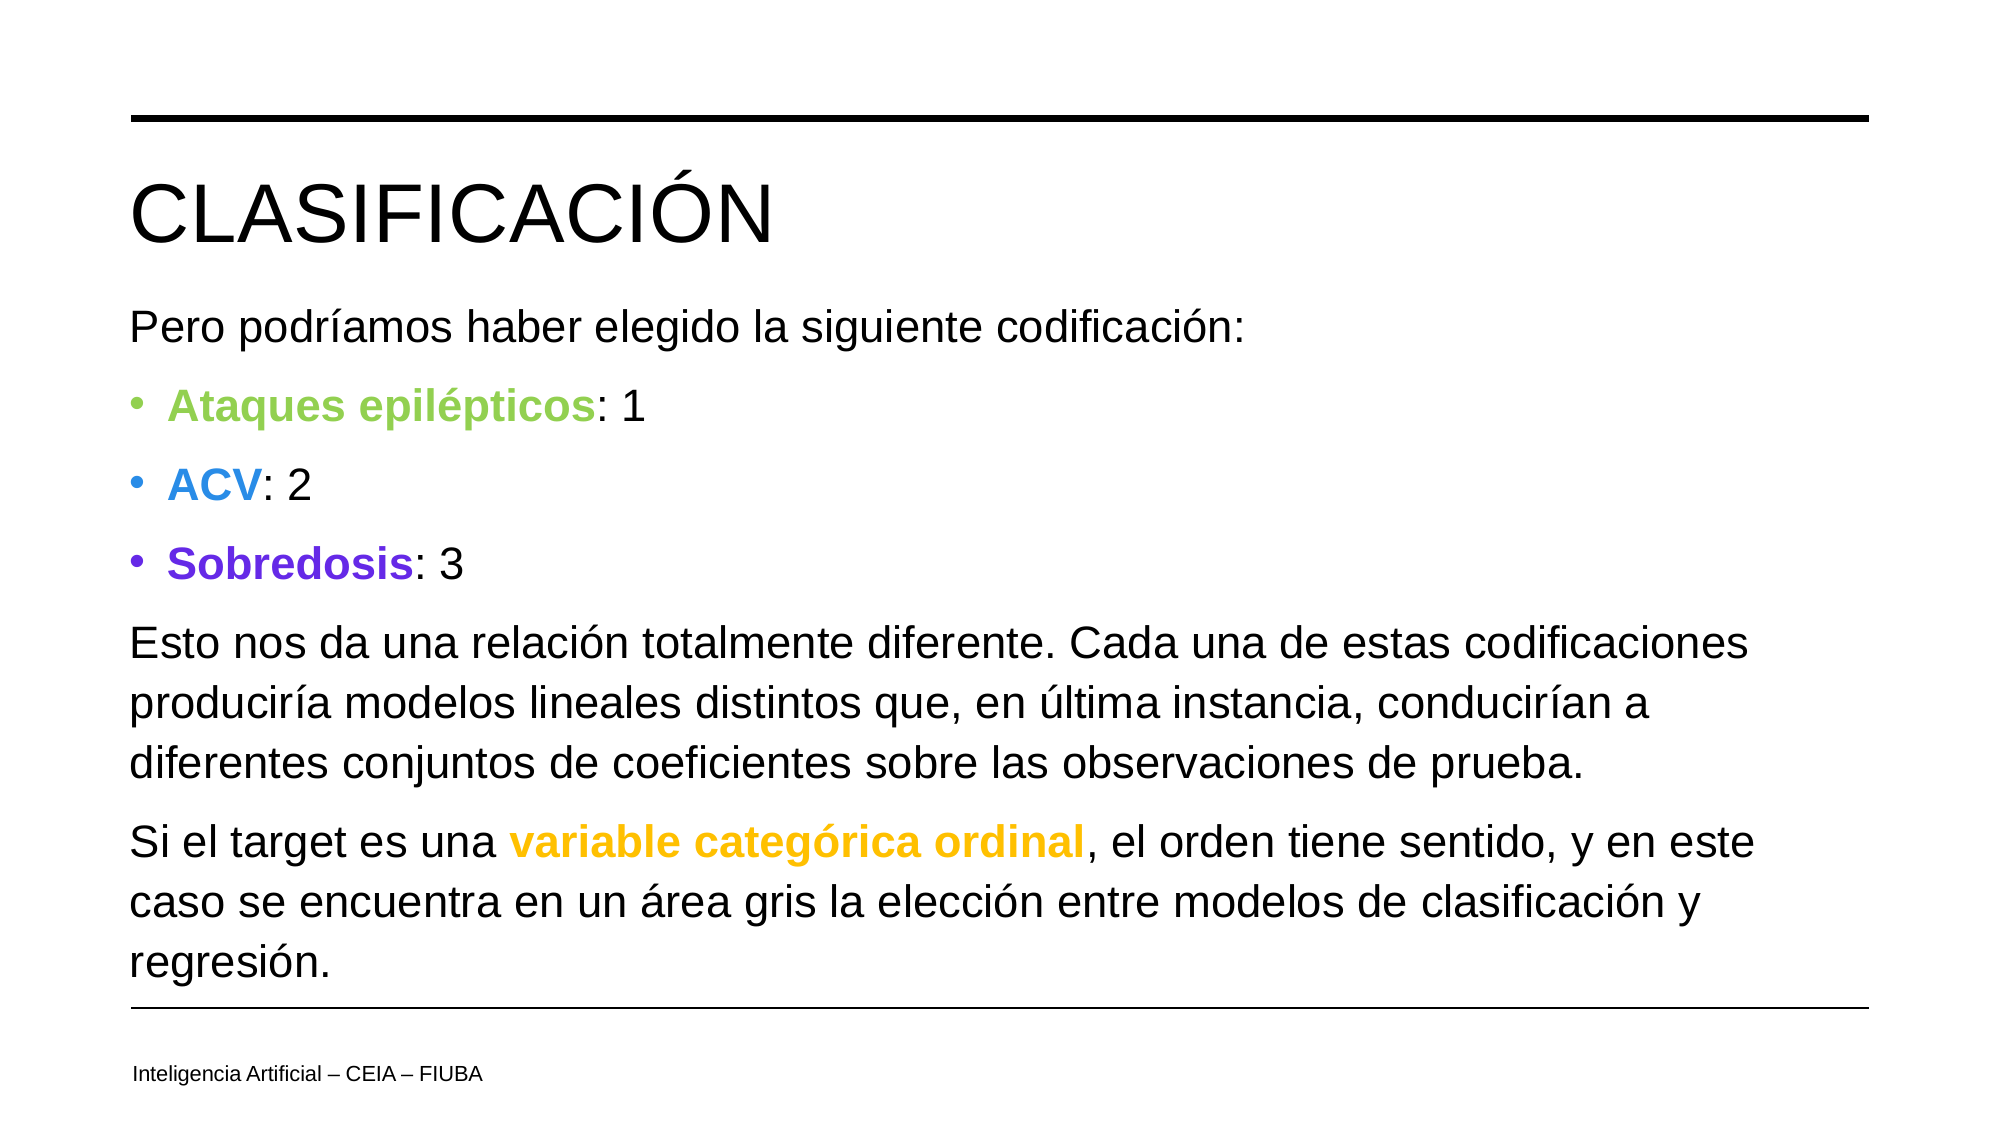

# Clasificación
Pero podríamos haber elegido la siguiente codificación:
Ataques epilépticos: 1
ACV: 2
Sobredosis: 3
Esto nos da una relación totalmente diferente. Cada una de estas codificaciones produciría modelos lineales distintos que, en última instancia, conducirían a diferentes conjuntos de coeficientes sobre las observaciones de prueba.
Si el target es una variable categórica ordinal, el orden tiene sentido, y en este caso se encuentra en un área gris la elección entre modelos de clasificación y regresión.
Inteligencia Artificial – CEIA – FIUBA
Image by vectorjuice